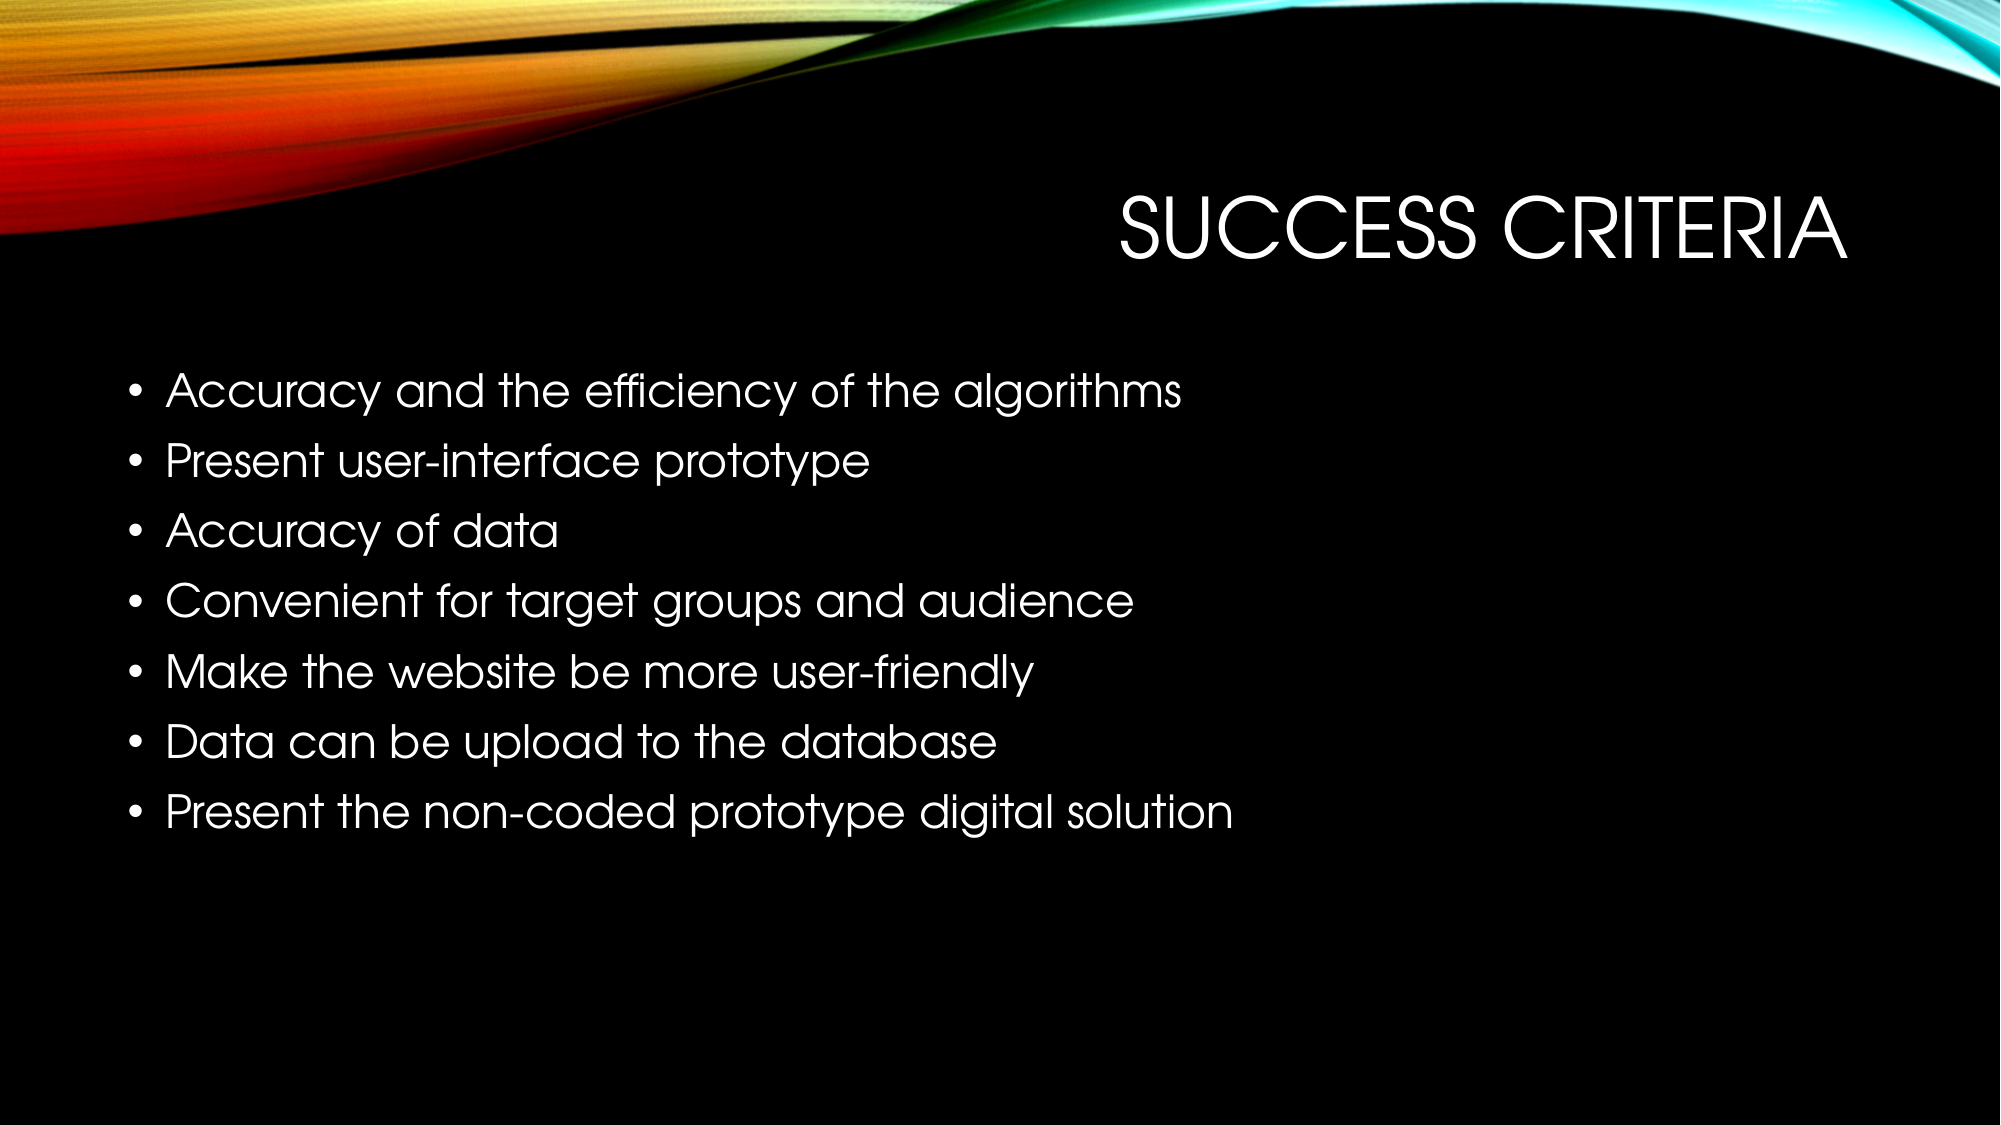

# Success Criteria
Accuracy and the efficiency of the algorithms
Present user-interface prototype
Accuracy of data
Convenient for target groups and audience
Make the website be more user-friendly
Data can be upload to the database
Present the non-coded prototype digital solution